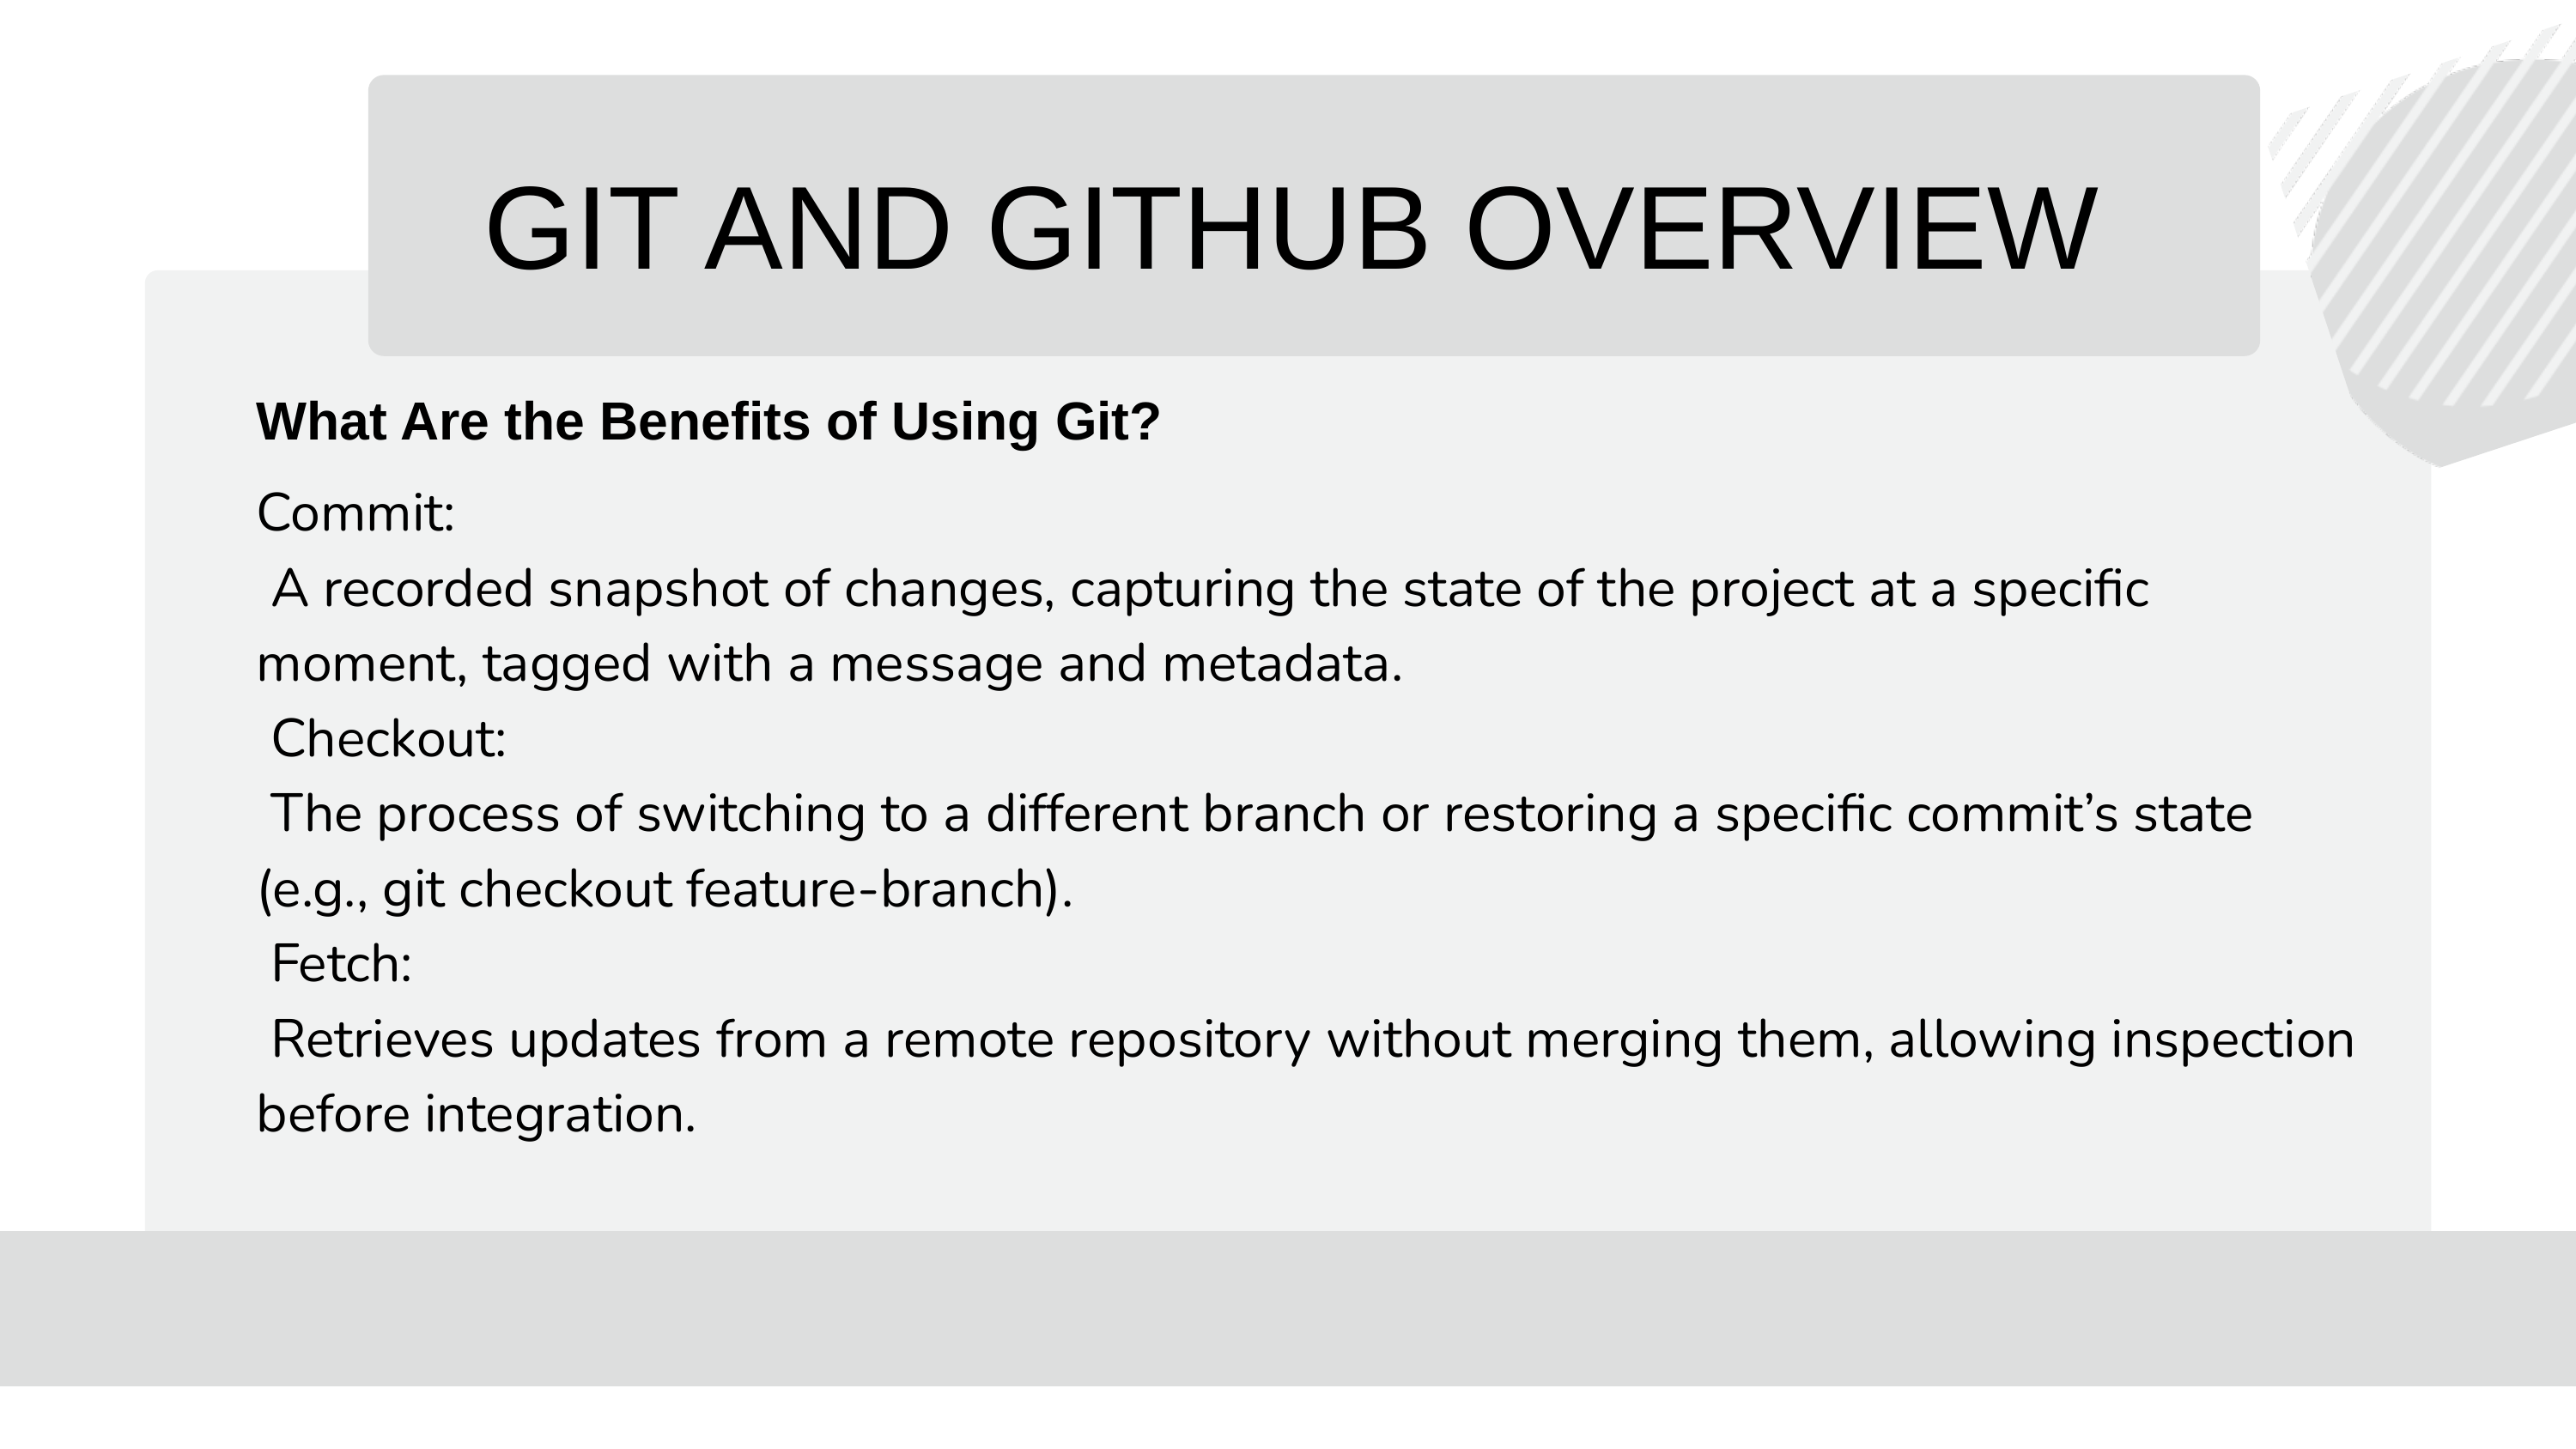

GIT AND GITHUB OVERVIEW

What Are the Benefits of Using Git?

Commit:
 A recorded snapshot of changes, capturing the state of the project at a specific moment, tagged with a message and metadata.
 Checkout:
 The process of switching to a different branch or restoring a specific commit’s state (e.g., git checkout feature-branch).
 Fetch:
 Retrieves updates from a remote repository without merging them, allowing inspection before integration.